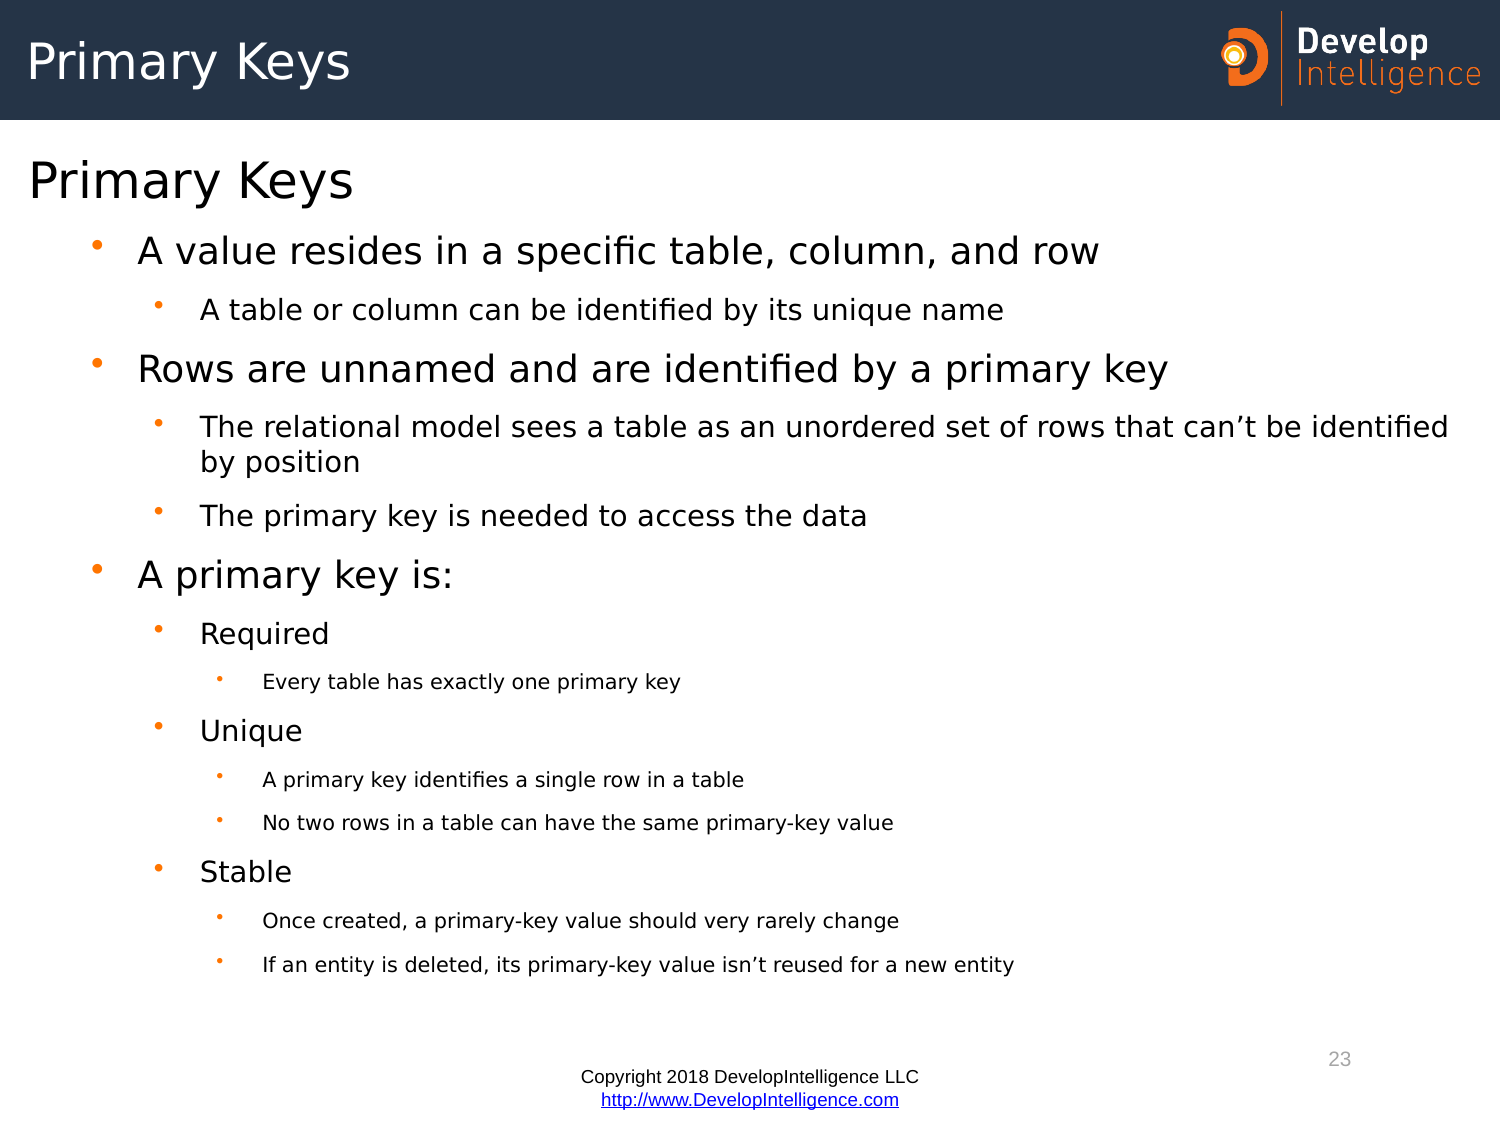

# Primary Keys
Primary Keys
A value resides in a specific table, column, and row
A table or column can be identified by its unique name
Rows are unnamed and are identified by a primary key
The relational model sees a table as an unordered set of rows that can’t be identified by position
The primary key is needed to access the data
A primary key is:
Required
Every table has exactly one primary key
Unique
A primary key identifies a single row in a table
No two rows in a table can have the same primary-key value
Stable
Once created, a primary-key value should very rarely change
If an entity is deleted, its primary-key value isn’t reused for a new entity

23